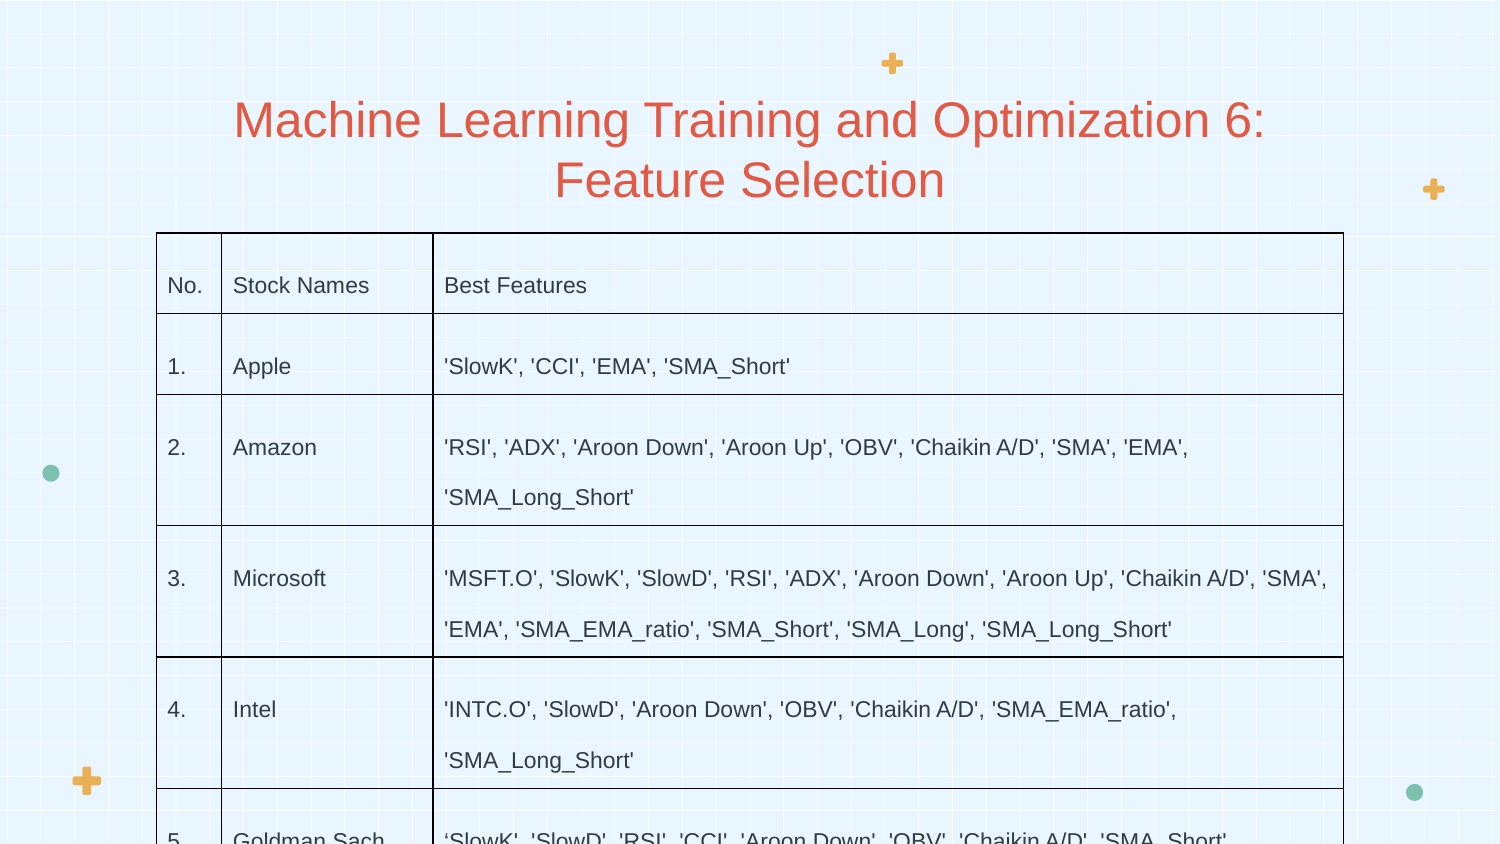

# Machine Learning Training and Optimization 6:
Feature Selection
| No. | Stock Names | Best Features |
| --- | --- | --- |
| 1. | Apple | 'SlowK', 'CCI', 'EMA', 'SMA\_Short' |
| 2. | Amazon | 'RSI', 'ADX', 'Aroon Down', 'Aroon Up', 'OBV', 'Chaikin A/D', 'SMA', 'EMA', 'SMA\_Long\_Short' |
| 3. | Microsoft | 'MSFT.O', 'SlowK', 'SlowD', 'RSI', 'ADX', 'Aroon Down', 'Aroon Up', 'Chaikin A/D', 'SMA', 'EMA', 'SMA\_EMA\_ratio', 'SMA\_Short', 'SMA\_Long', 'SMA\_Long\_Short' |
| 4. | Intel | 'INTC.O', 'SlowD', 'Aroon Down', 'OBV', 'Chaikin A/D', 'SMA\_EMA\_ratio', 'SMA\_Long\_Short' |
| 5. | Goldman Sach | ‘SlowK', 'SlowD', 'RSI', 'CCI', 'Aroon Down', 'OBV', 'Chaikin A/D', 'SMA\_Short' |